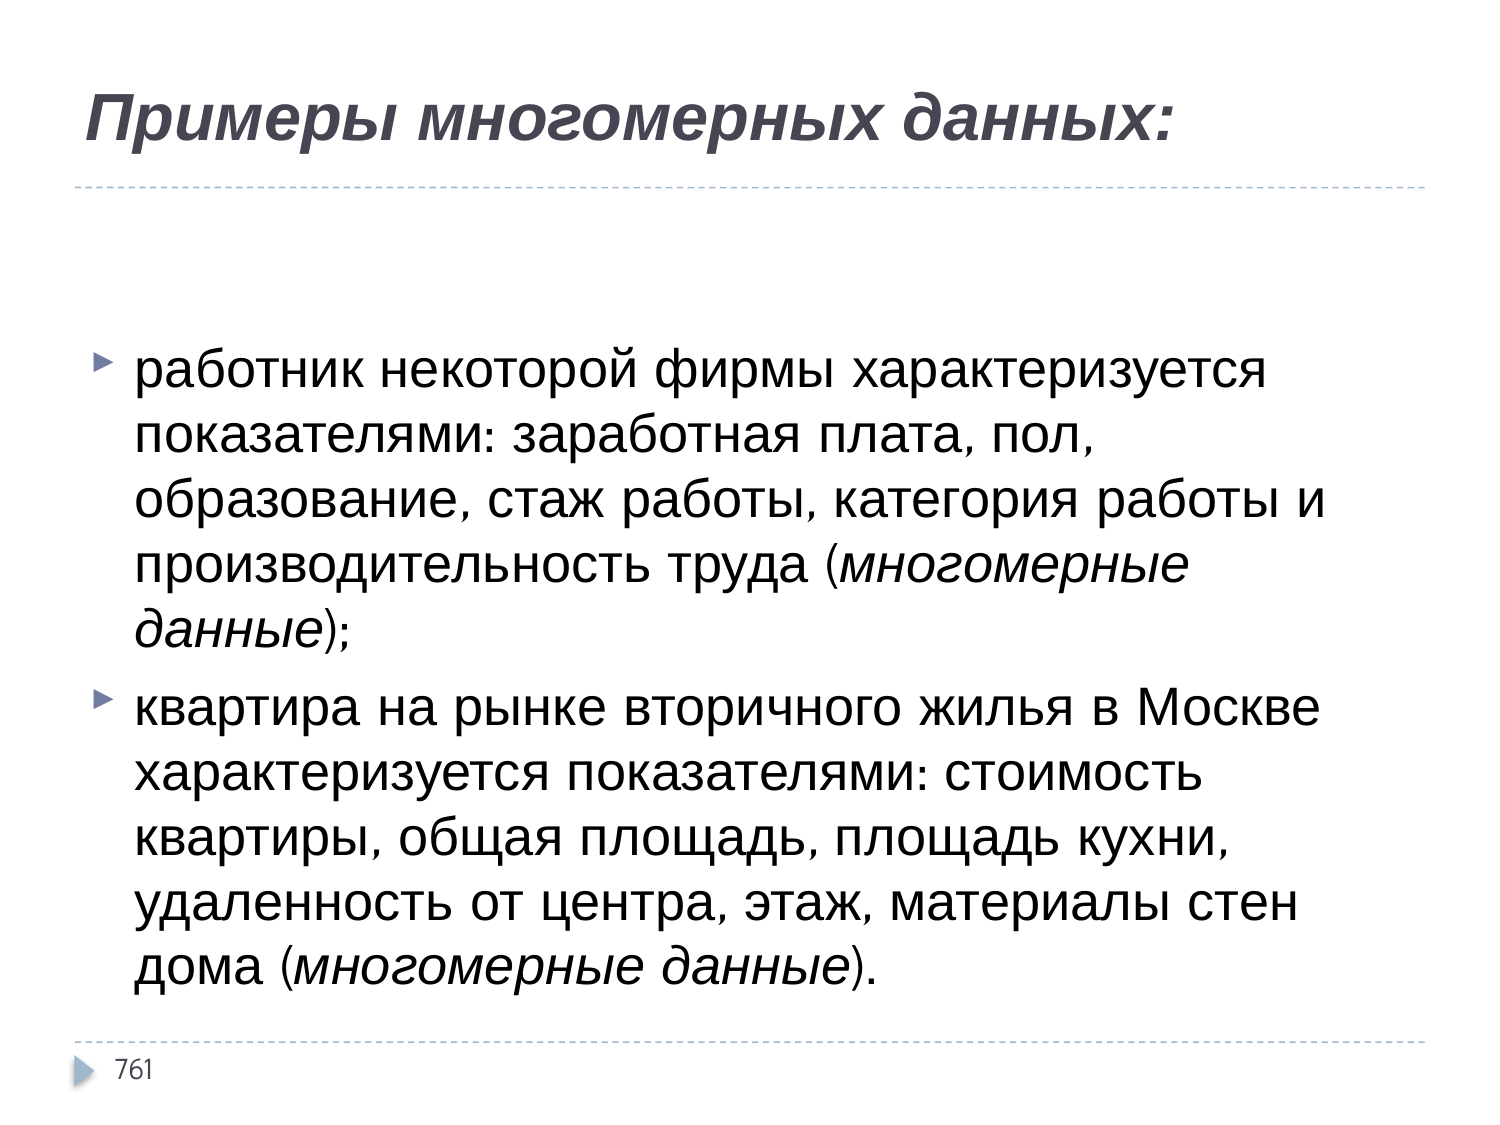

# Примеры многомерных данных:
работник некоторой фирмы характеризуется показателями: заработная плата, пол, образование, стаж работы, категория работы и производительность труда (многомерные данные);
квартира на рынке вторичного жилья в Москве характеризуется показателями: стоимость квартиры, общая площадь, площадь кухни, удаленность от центра, этаж, материалы стен дома (многомерные данные).

761